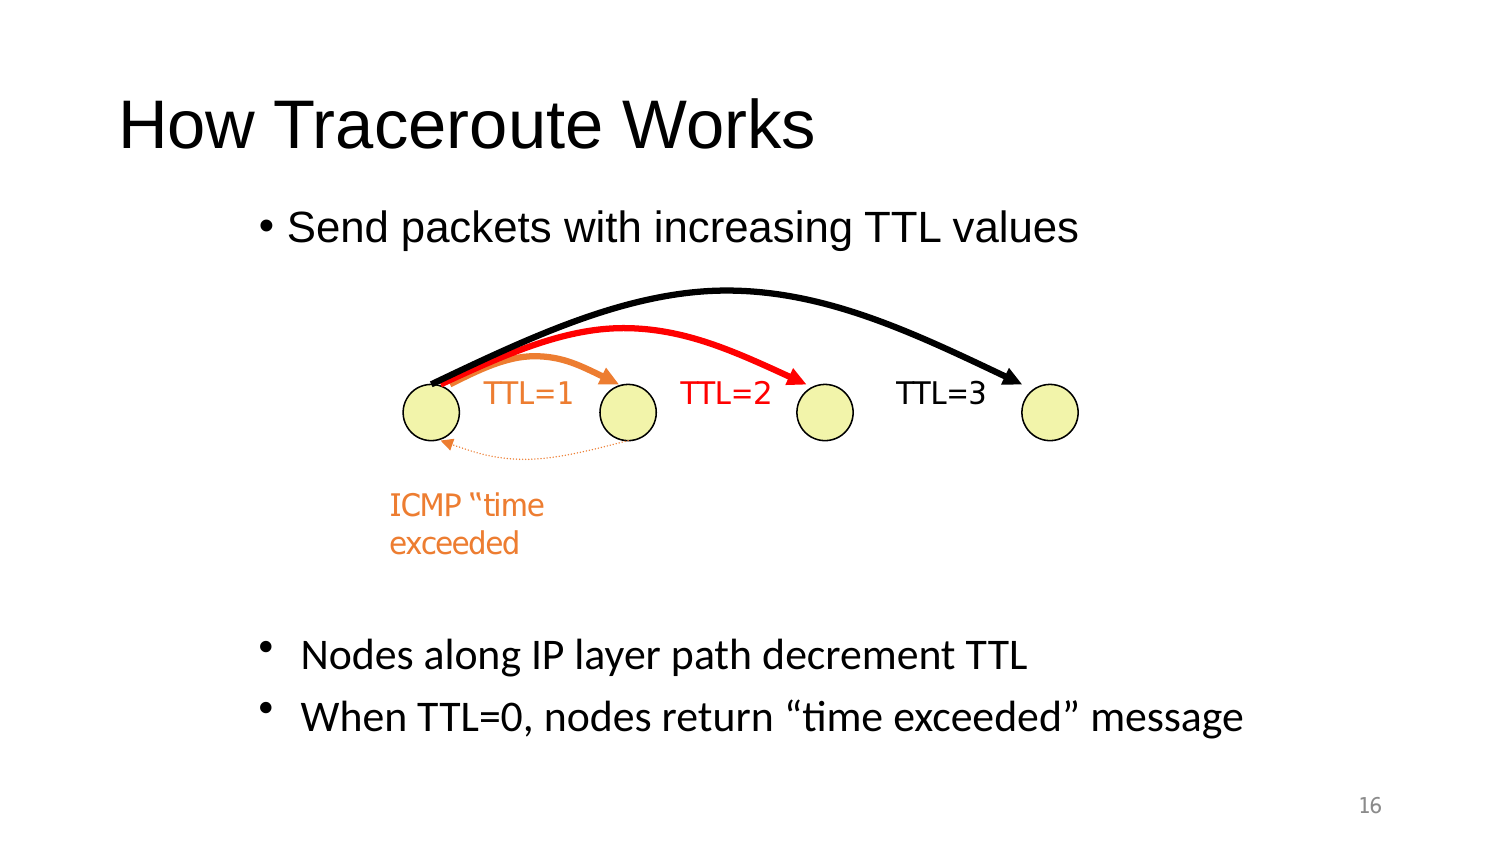

# How Traceroute Works
Send packets with increasing TTL values

TTL=1
TTL=2
TTL=3

ICMP “time exceeded
Nodes along IP layer path decrement TTL
When TTL=0, nodes return “time exceeded” message

16